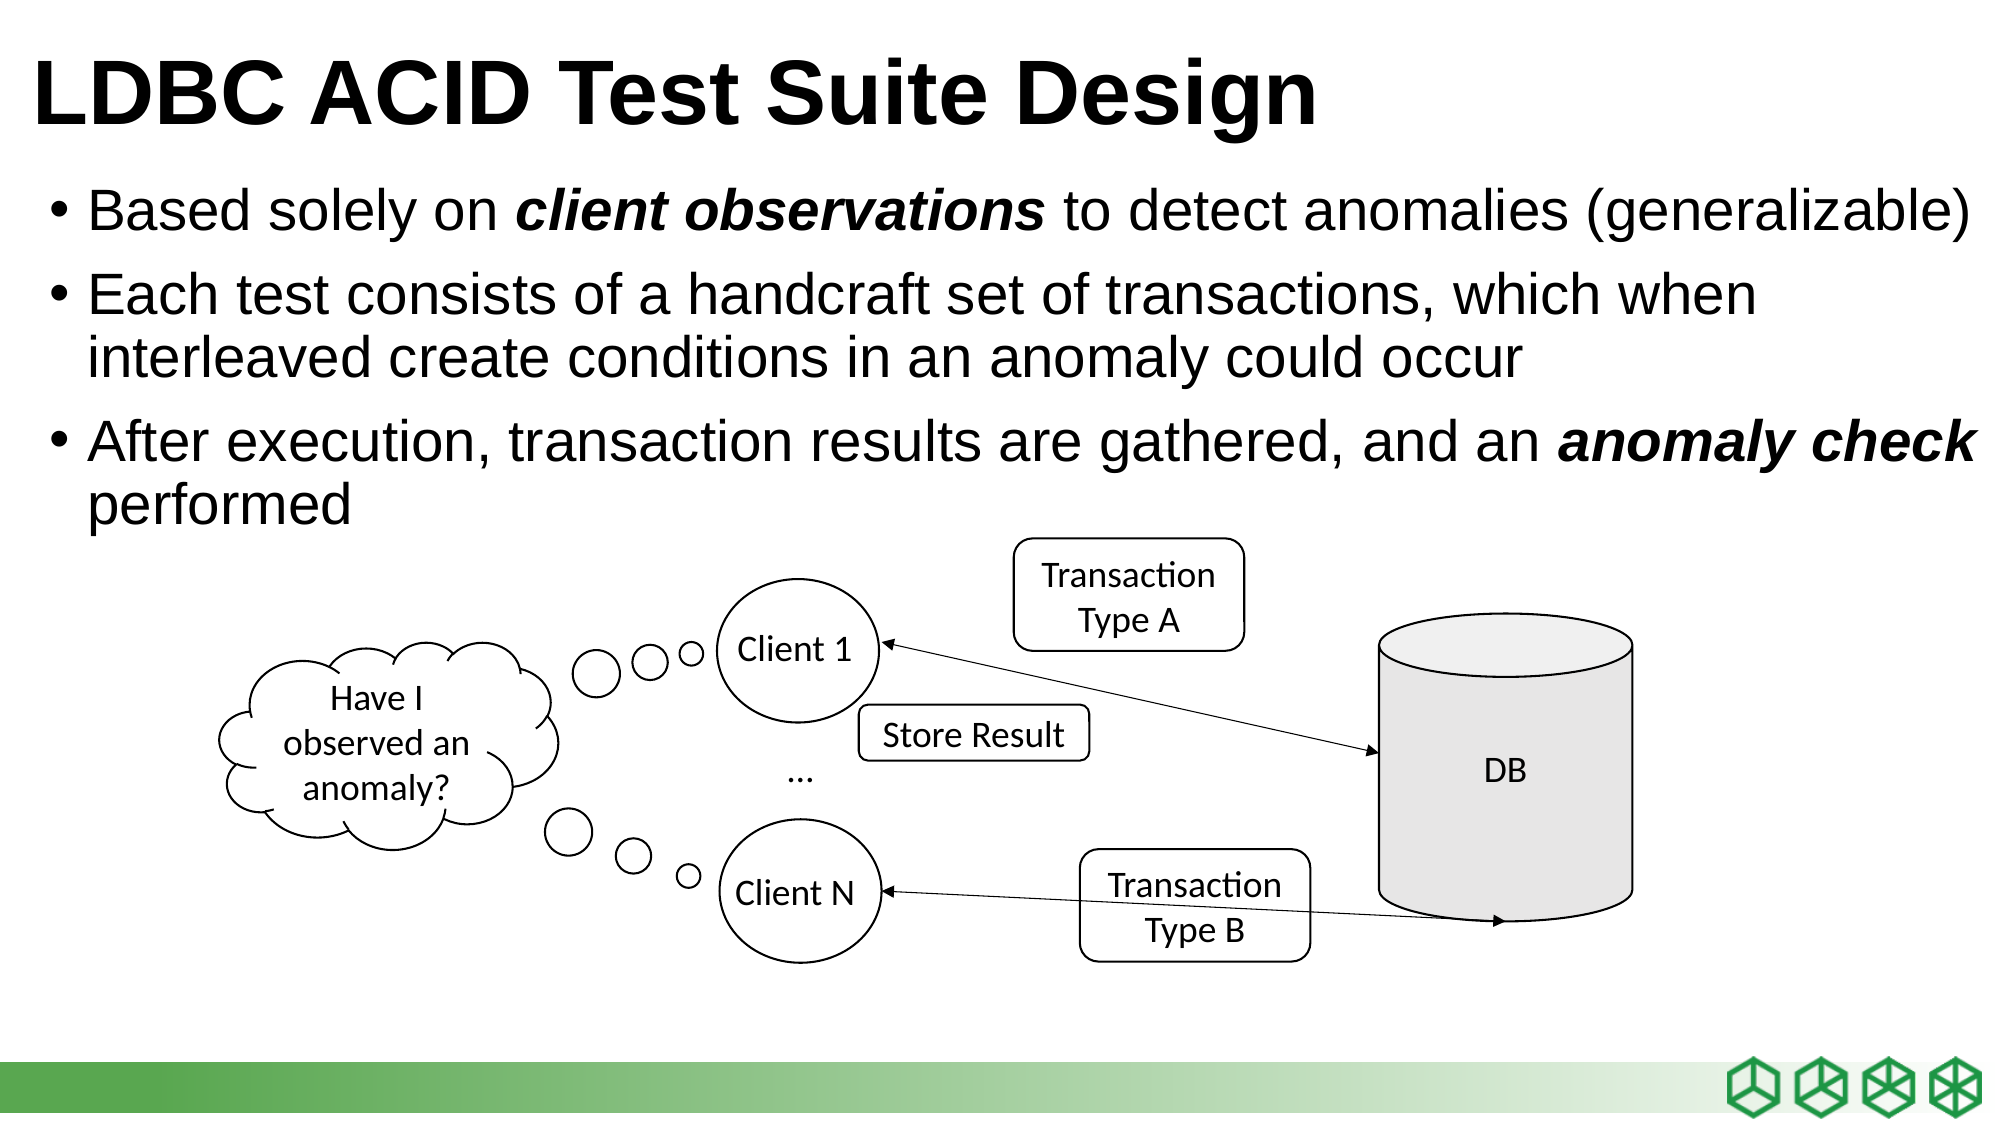

# LDBC ACID Test Suite Design
Based solely on client observations to detect anomalies (generalizable)
Each test consists of a handcraft set of transactions, which when interleaved create conditions in an anomaly could occur
After execution, transaction results are gathered, and an anomaly check performed

Transaction Type A

Client 1
Have I observed an anomaly?

Store Result
DB
…

Transaction Type B
Client N